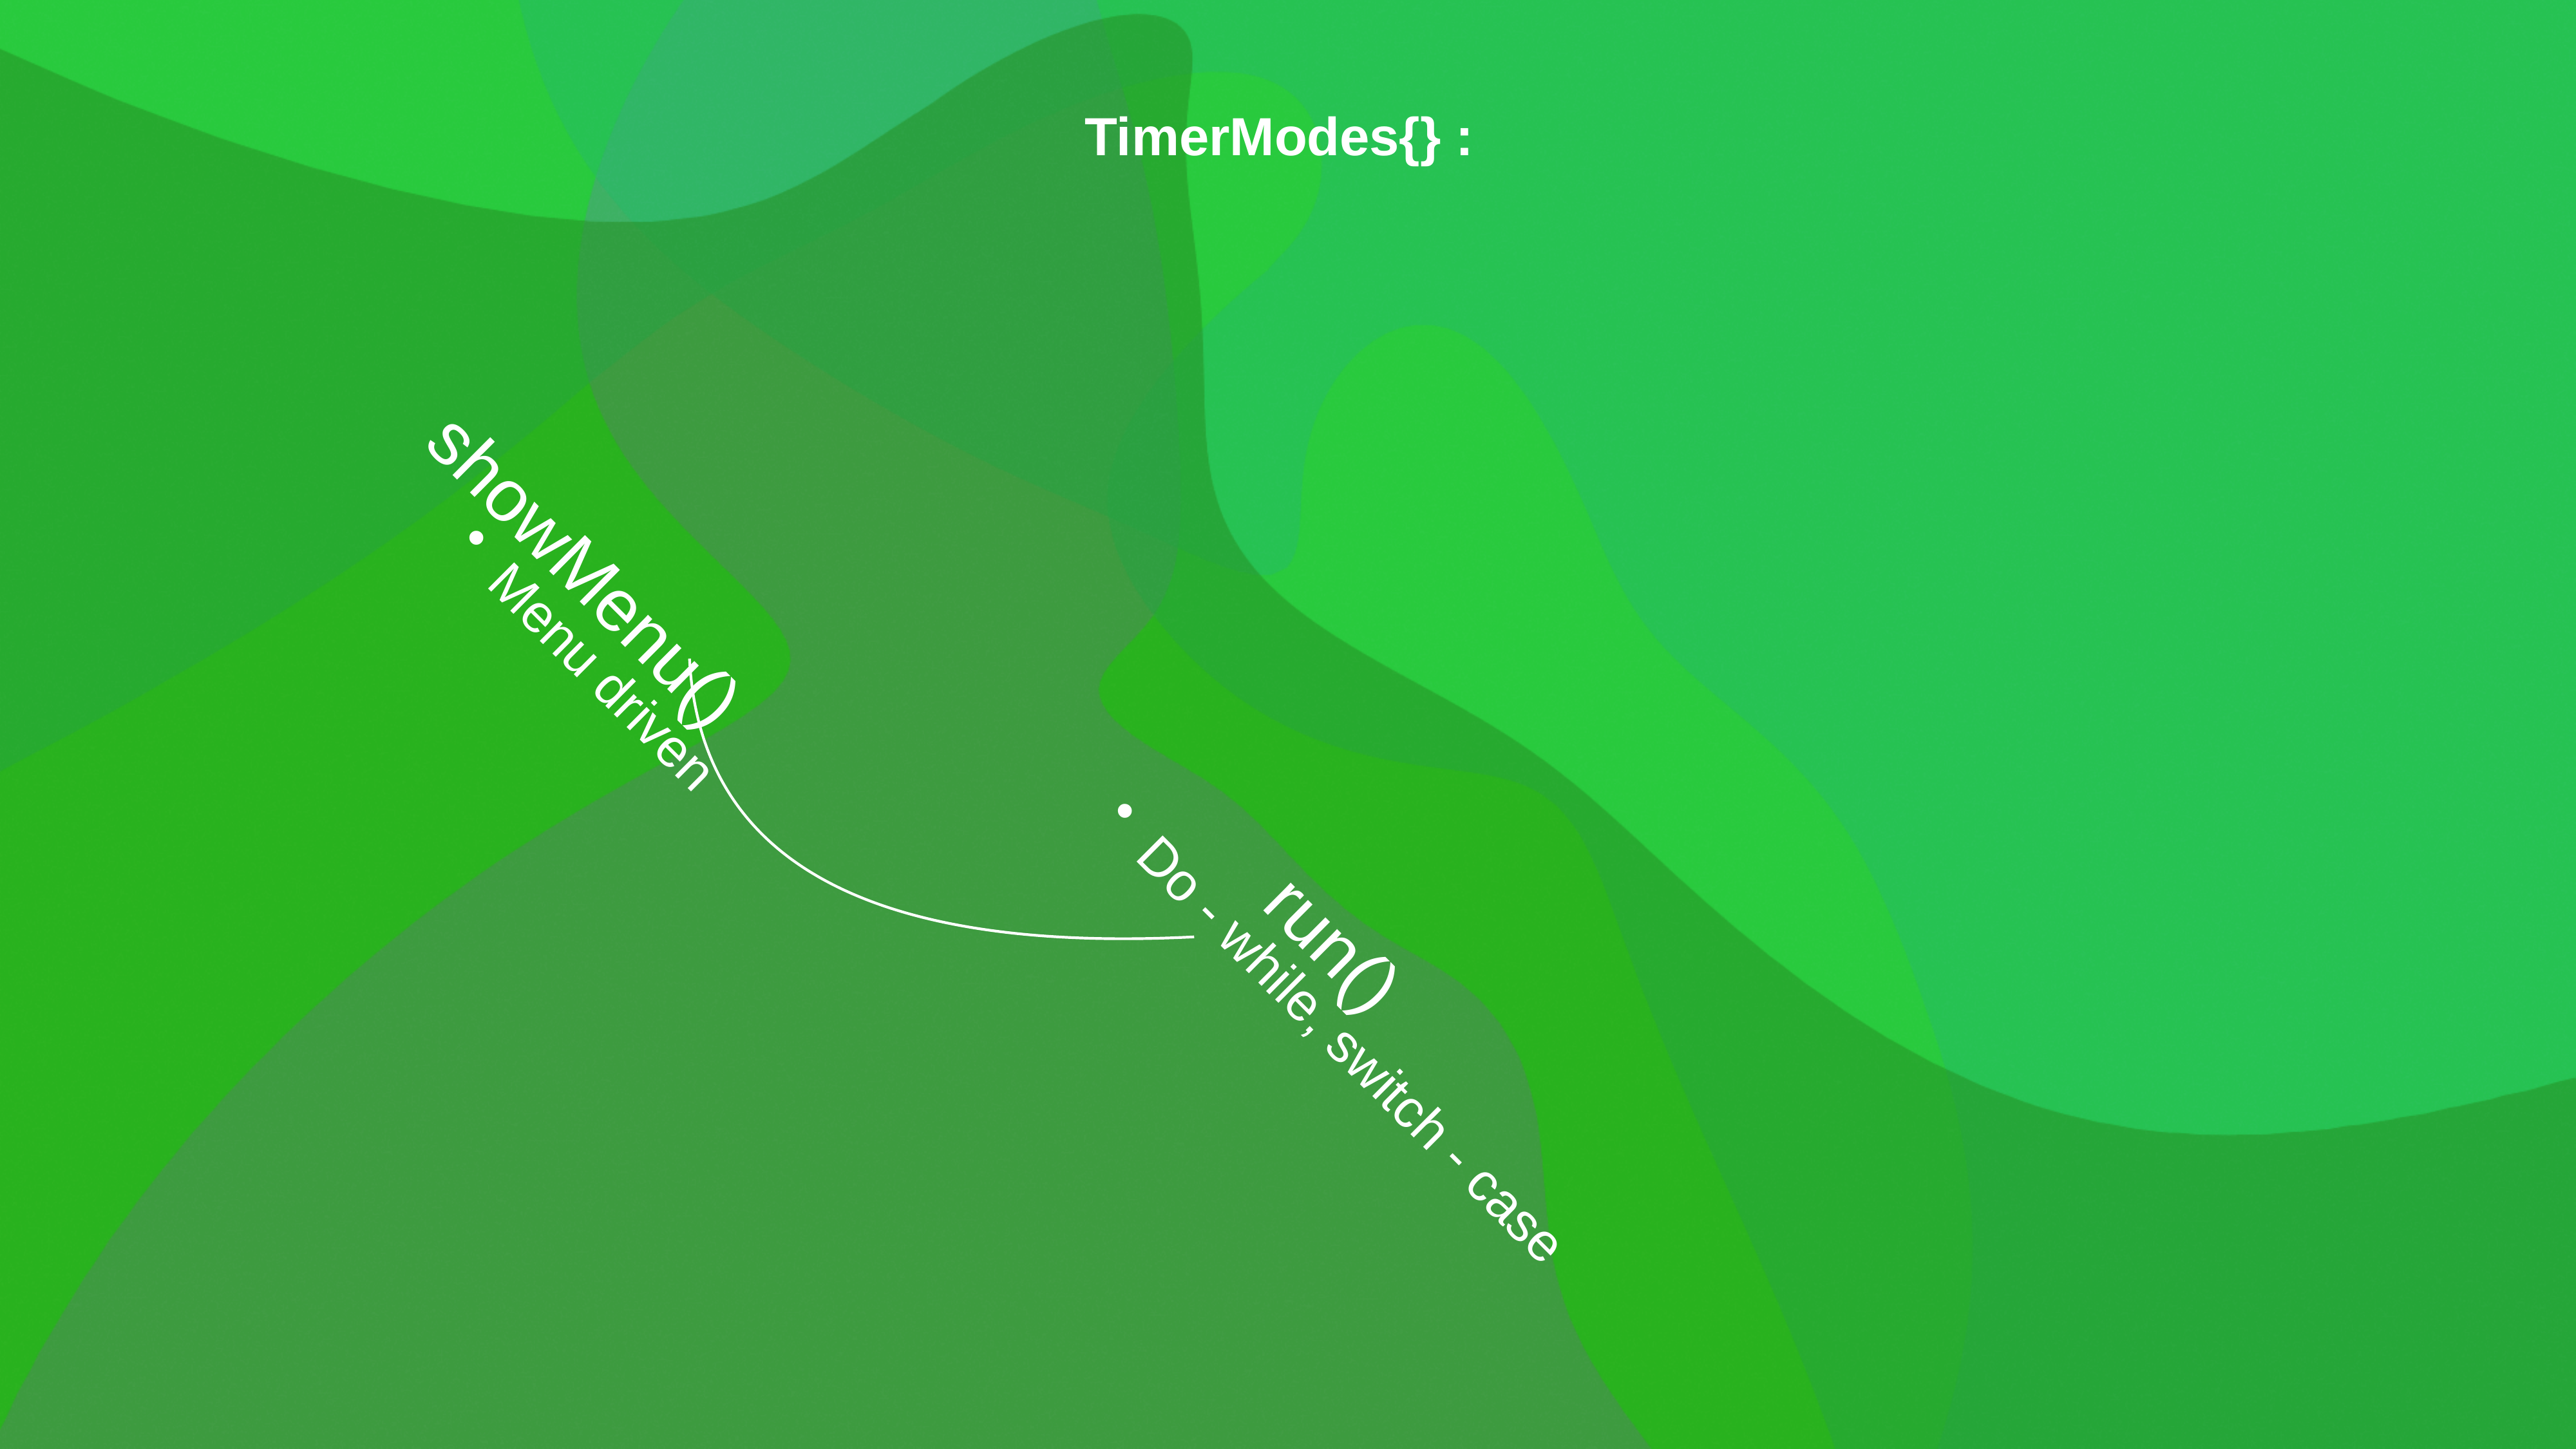

TimerModes{} :
showMenu()
Menu driven

run()
Do - while, switch - case